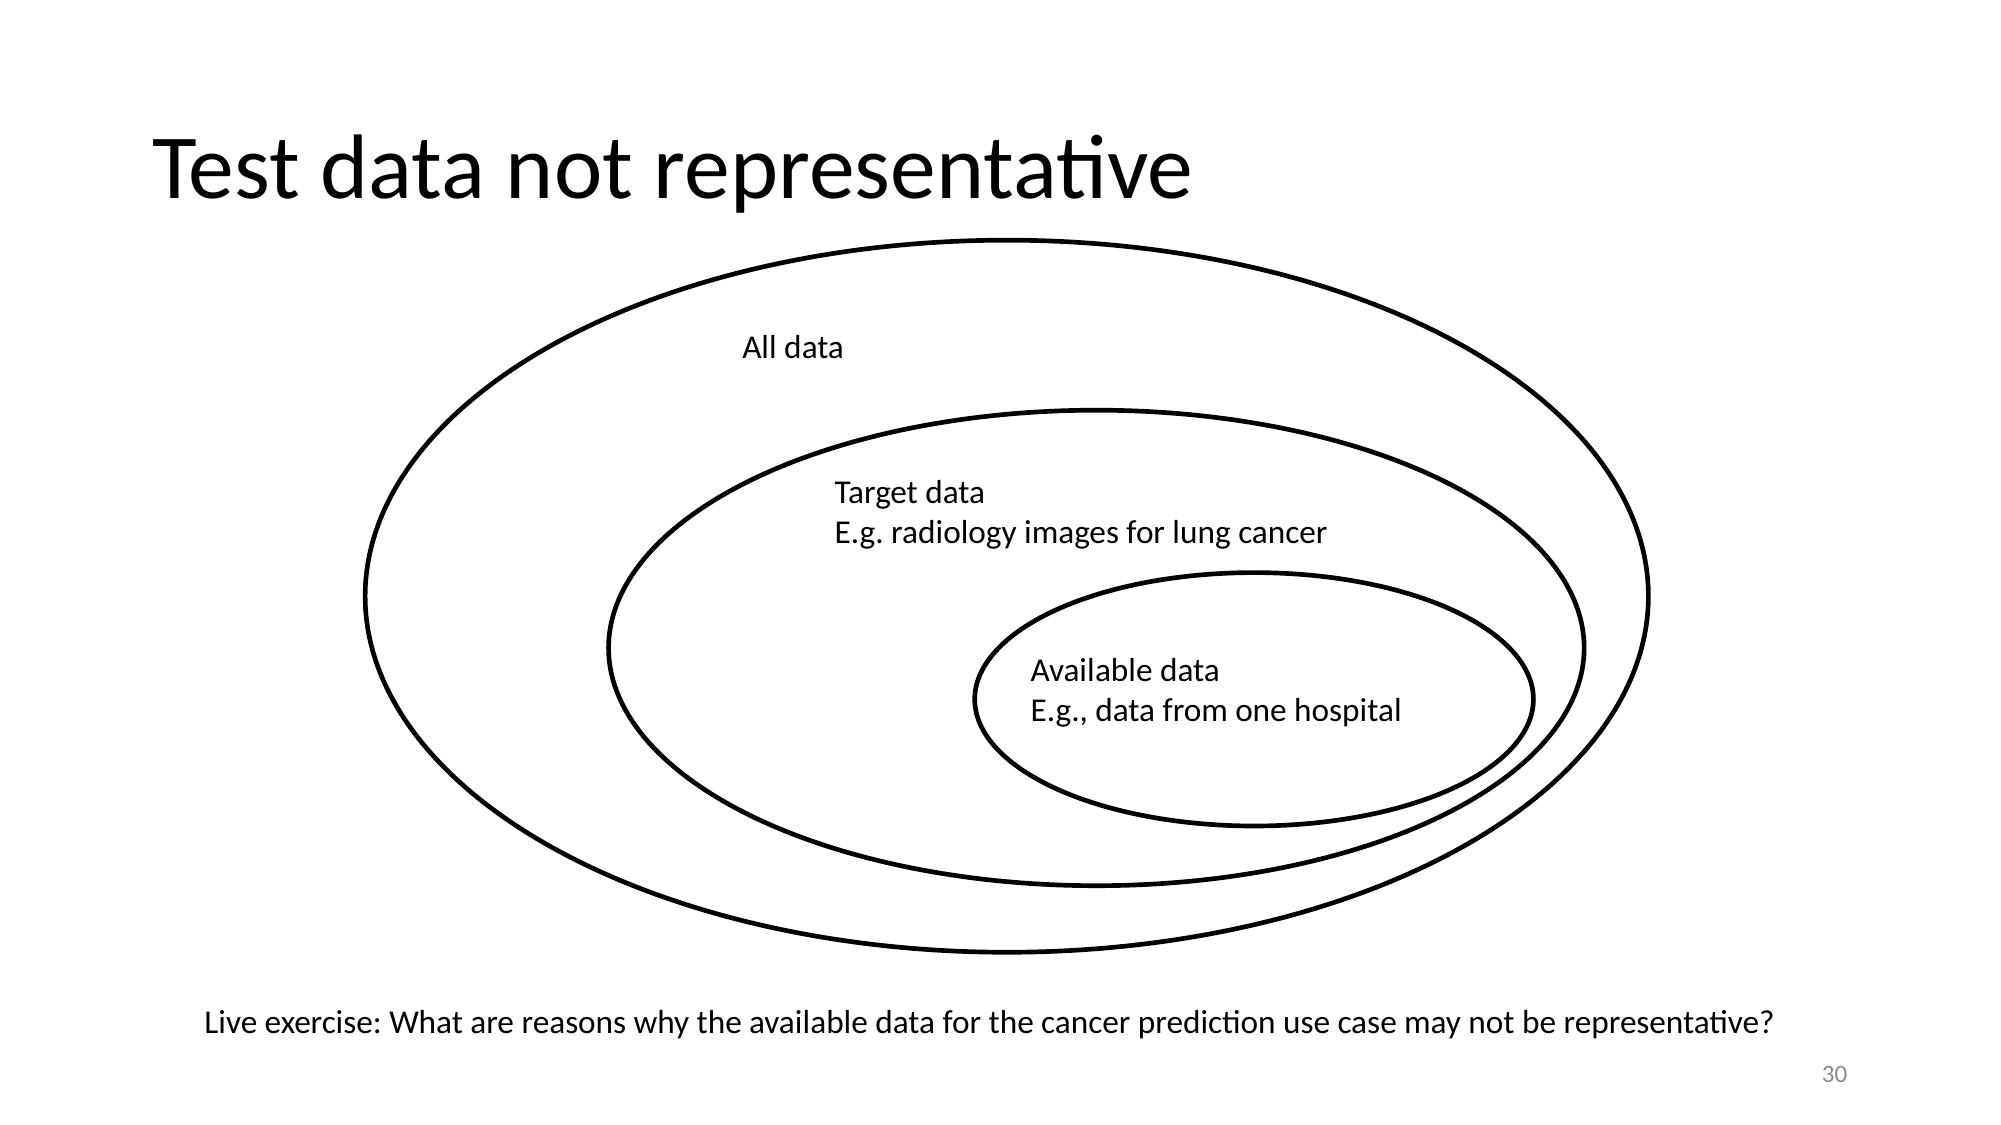

# Test data not representative

All data

Target data
E.g. radiology images for lung cancer

Available data
E.g., data from one hospital
Live exercise: What are reasons why the available data for the cancer prediction use case may not be representative?
30